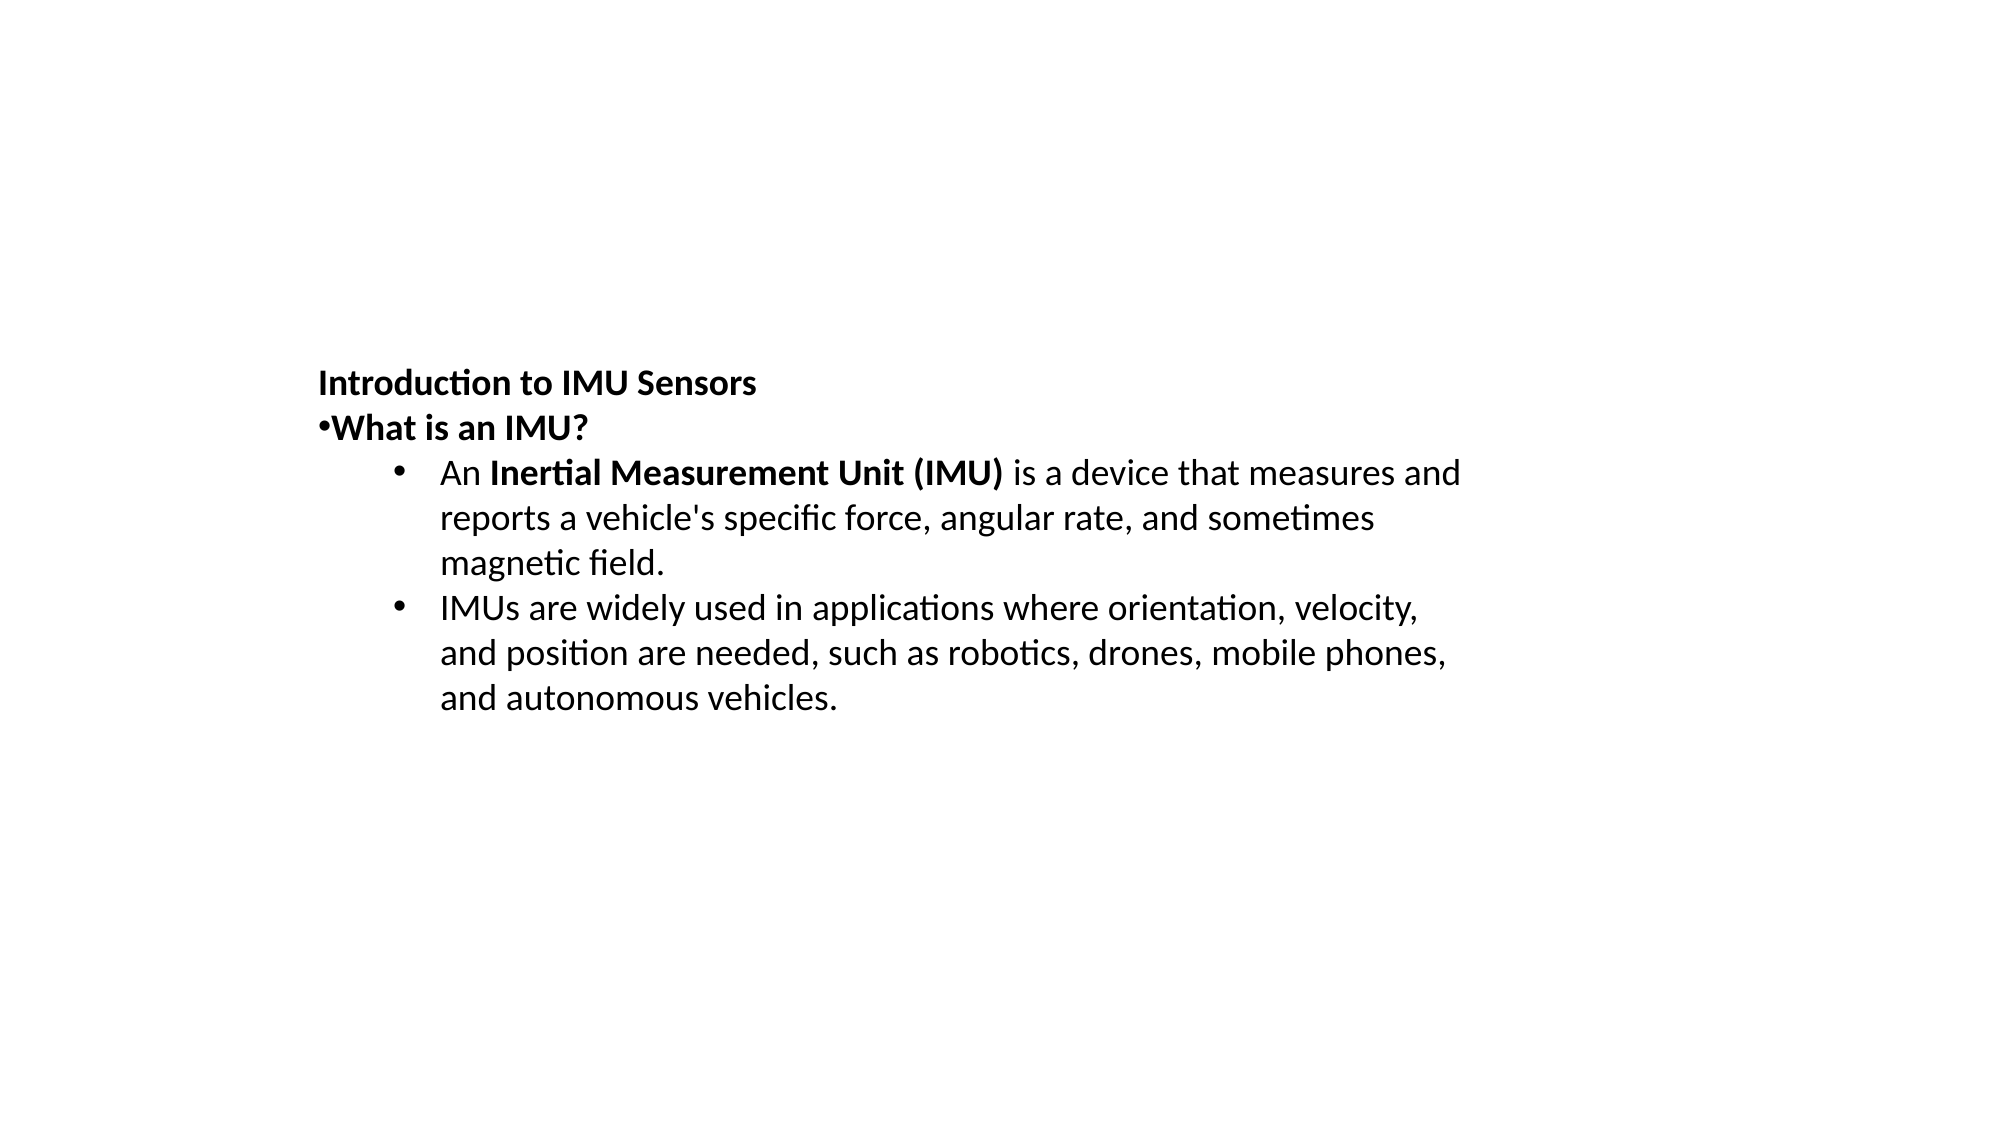

Introduction to IMU Sensors
What is an IMU?
An Inertial Measurement Unit (IMU) is a device that measures and reports a vehicle's specific force, angular rate, and sometimes magnetic field.
IMUs are widely used in applications where orientation, velocity, and position are needed, such as robotics, drones, mobile phones, and autonomous vehicles.